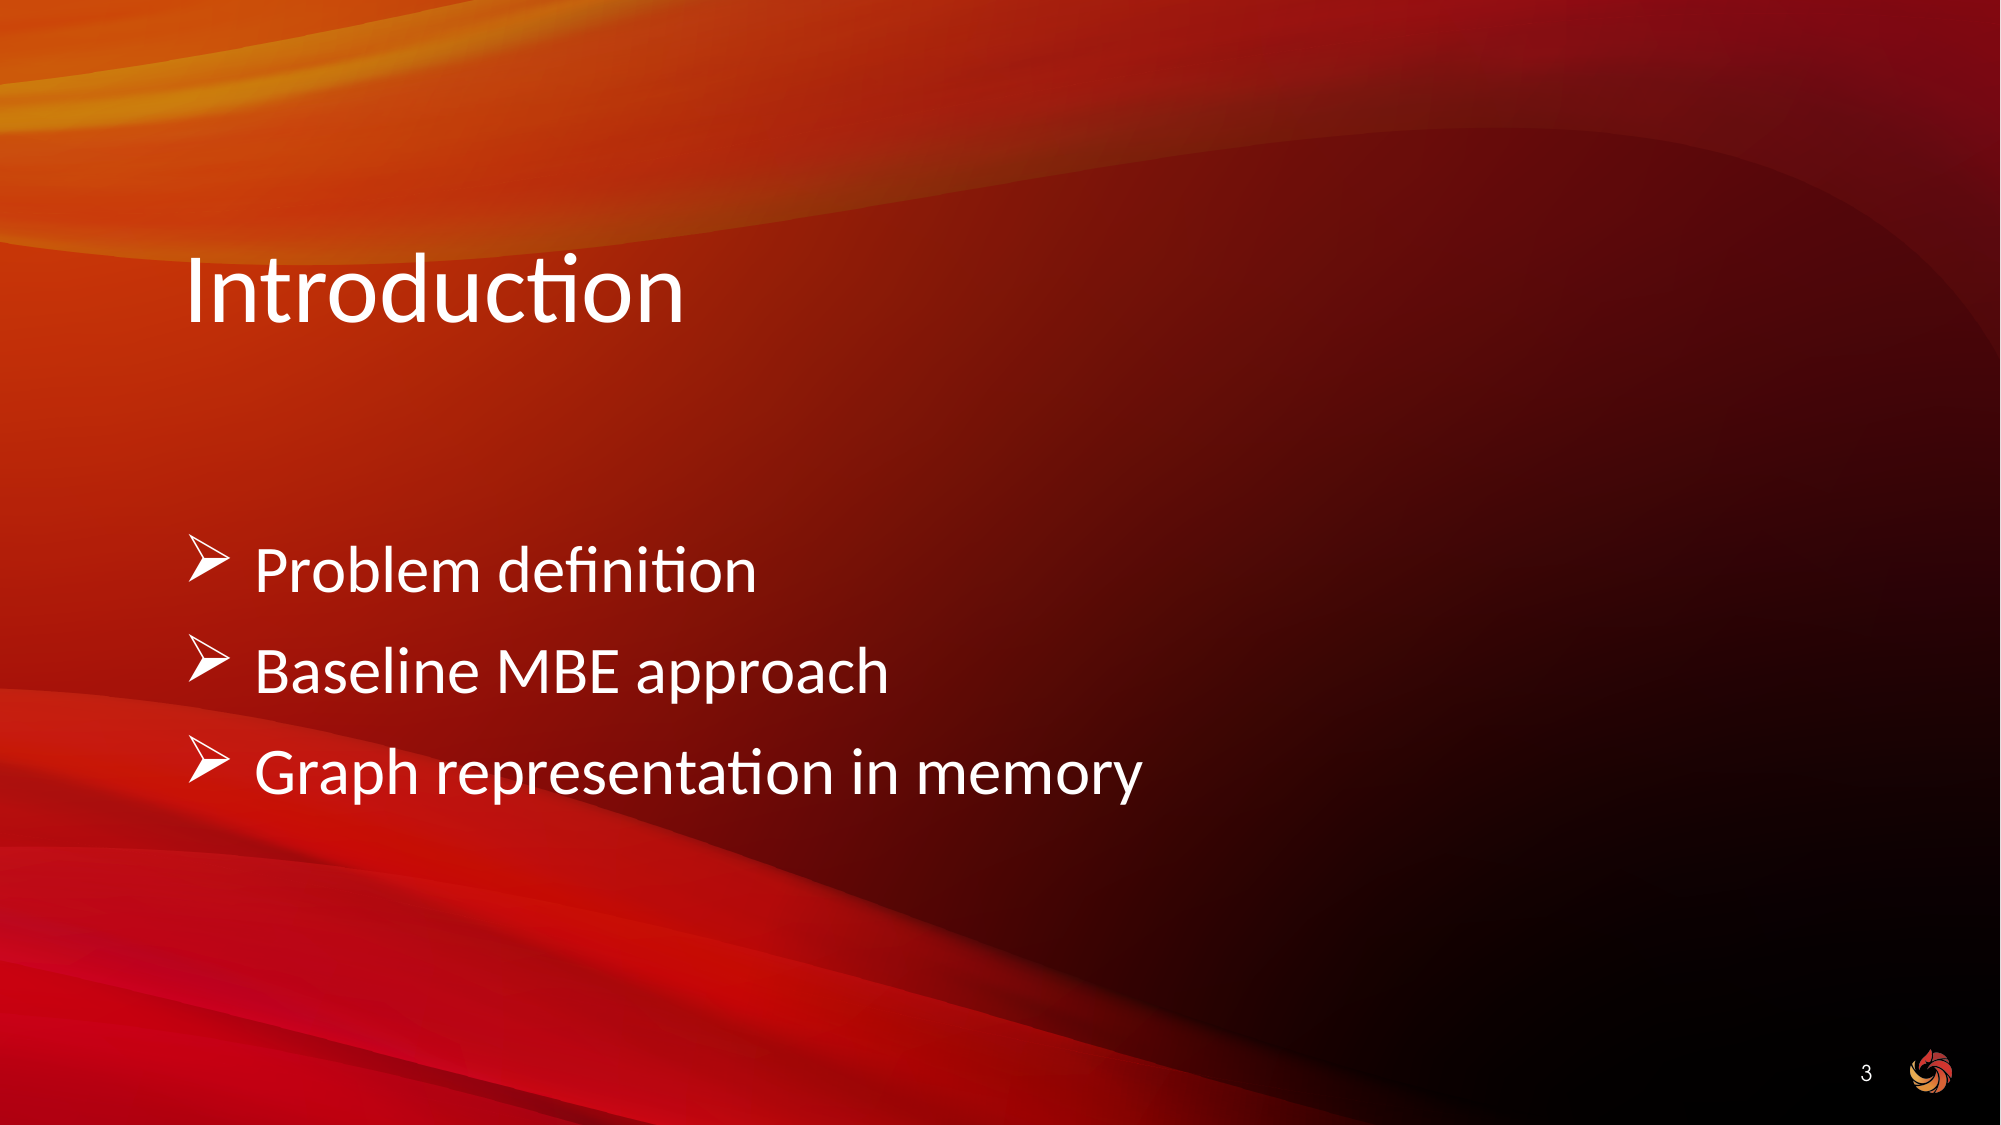

# Introduction
 Problem definition
 Baseline MBE approach
 Graph representation in memory